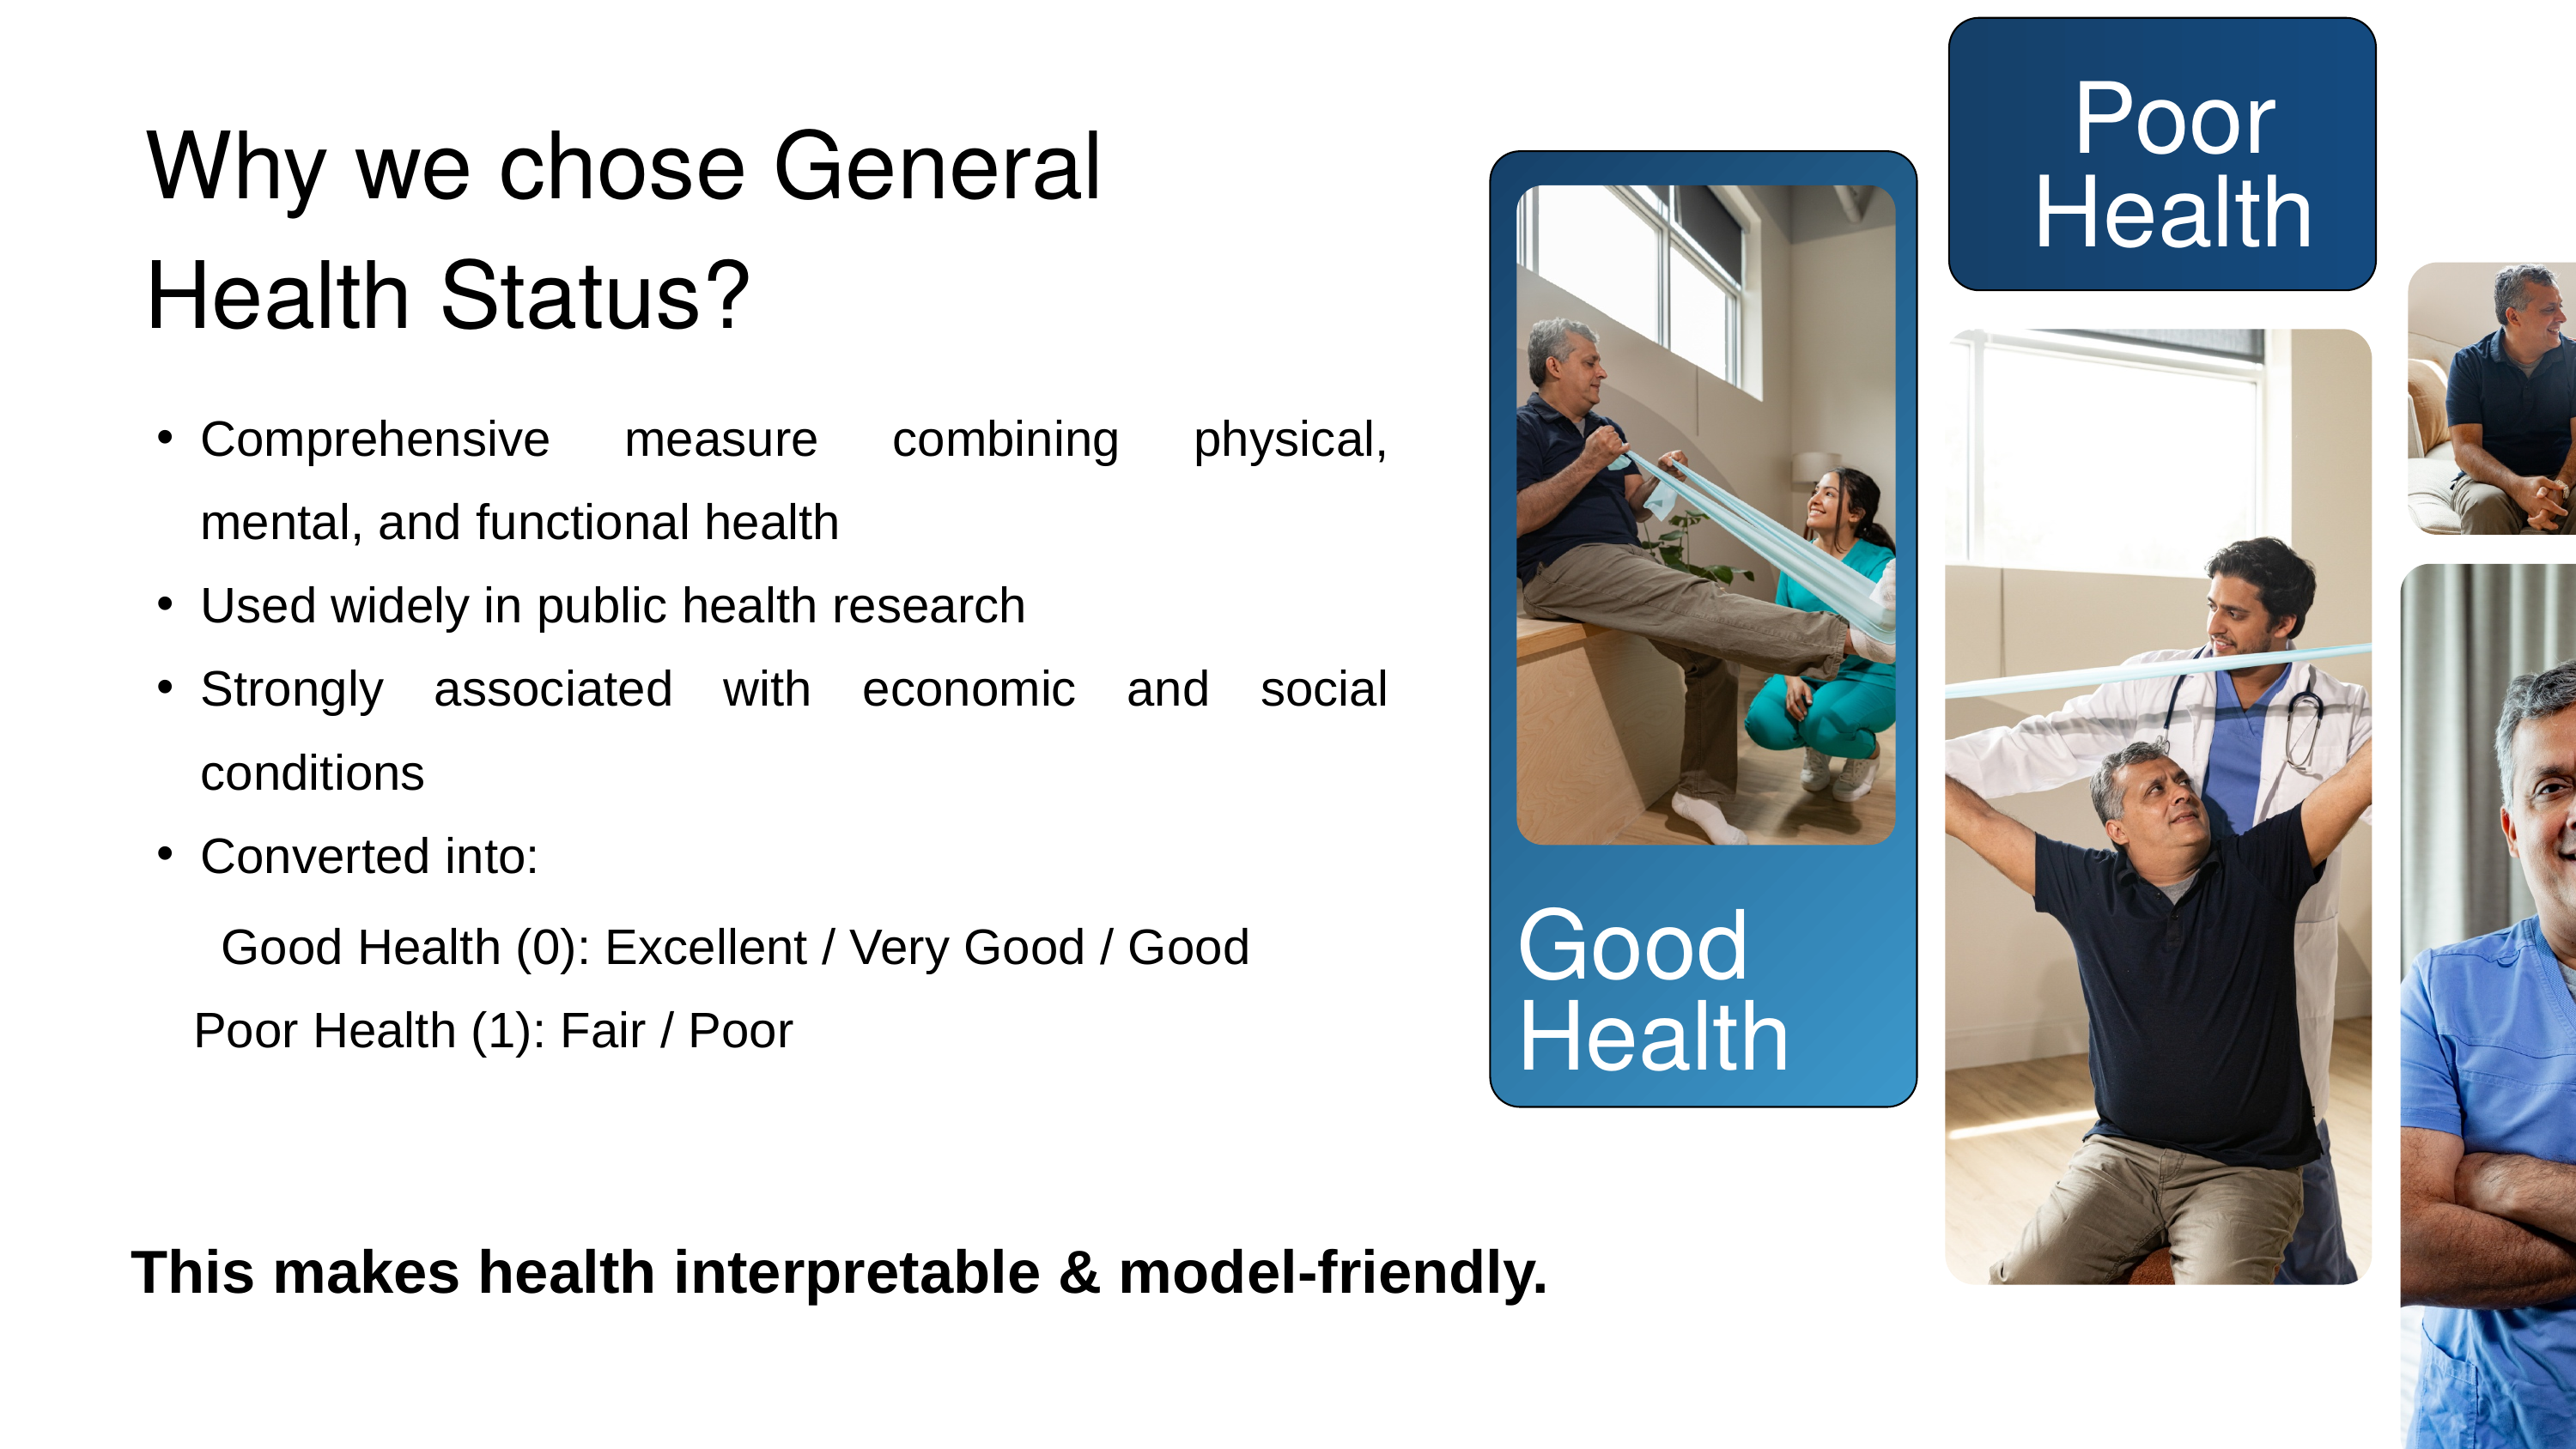

Poor Health
Why we chose General Health Status?

Comprehensive measure combining physical, mental, and functional health
Used widely in public health research
Strongly associated with economic and social conditions
Converted into:
        Good Health (0): Excellent / Very Good / Good
      Poor Health (1): Fair / Poor

Good Health
This makes health interpretable & model-friendly.